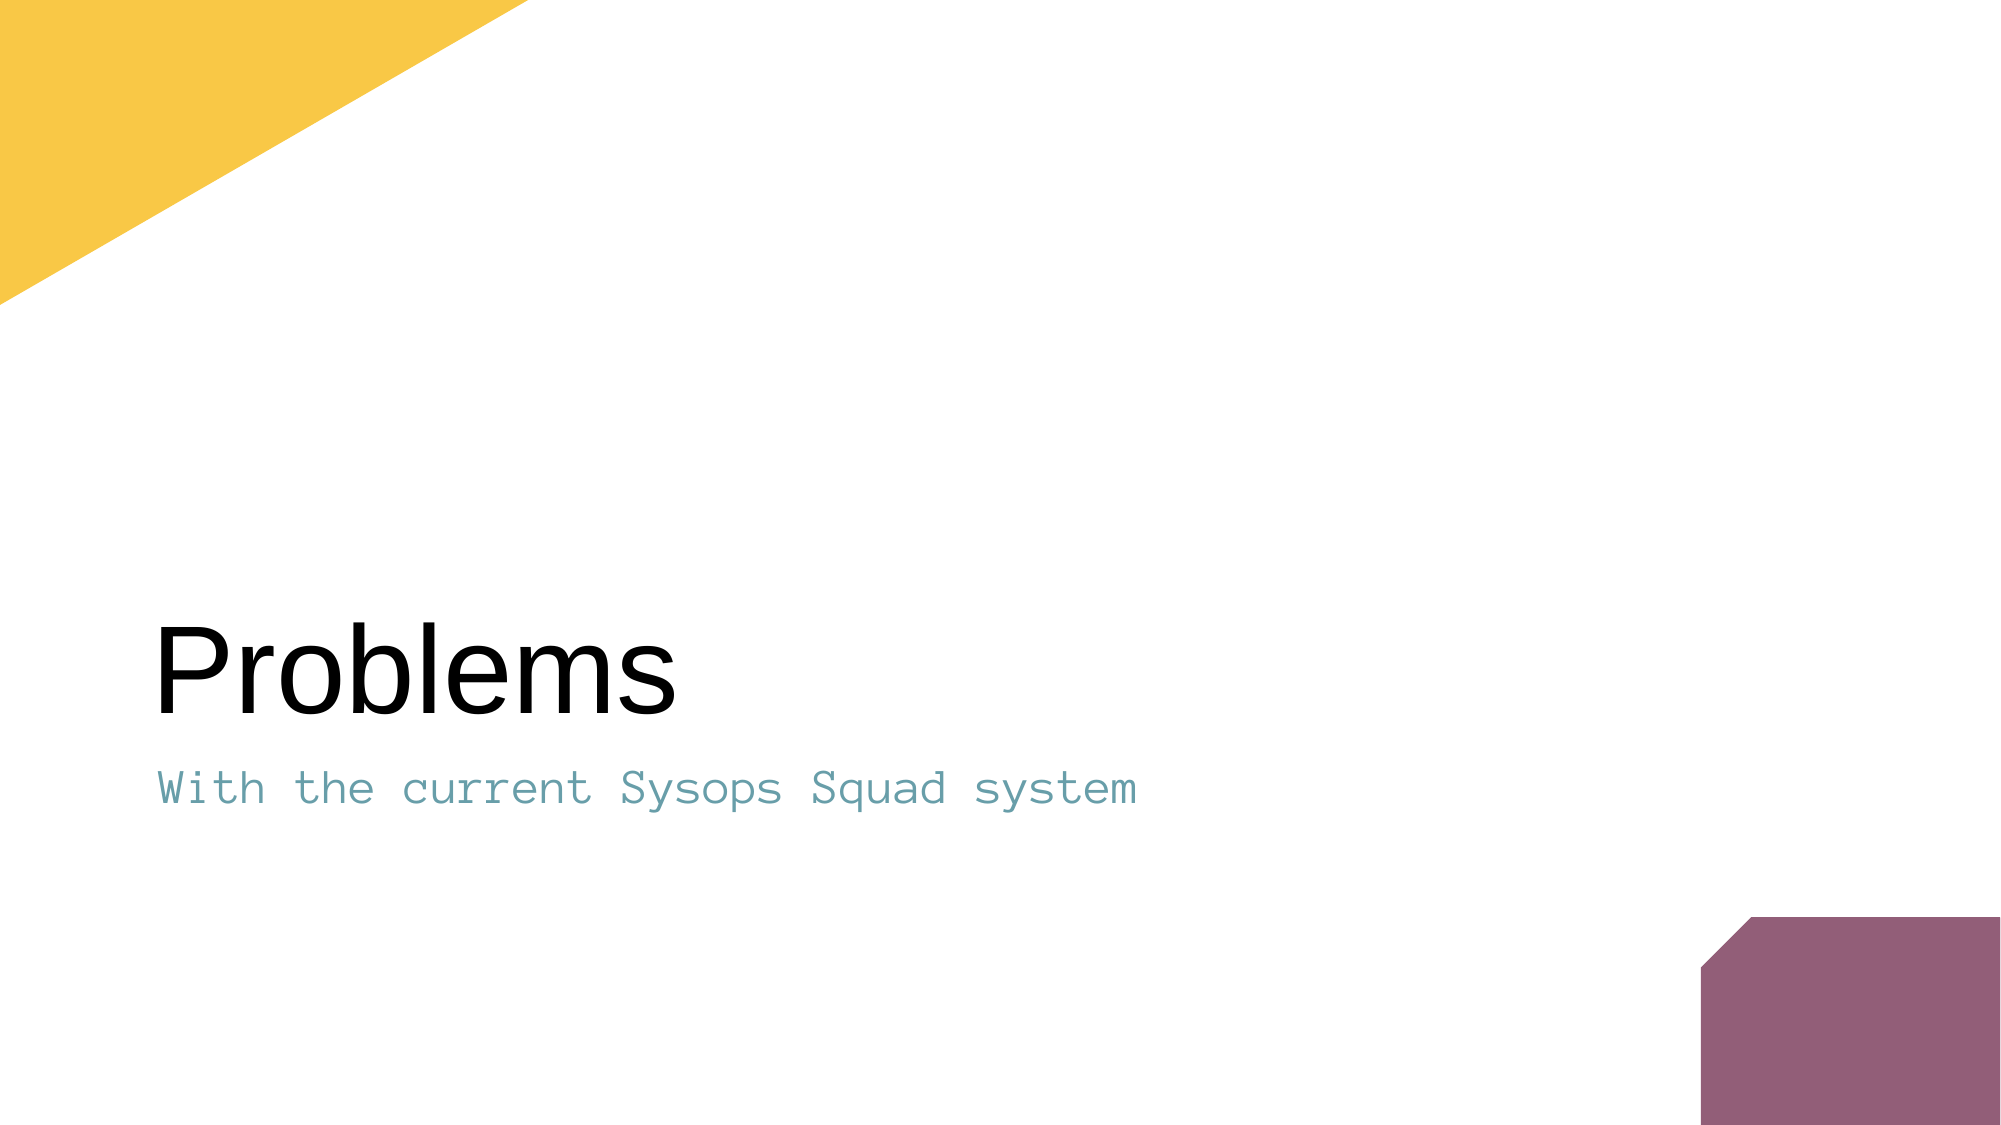

# Problems
With the current Sysops Squad system